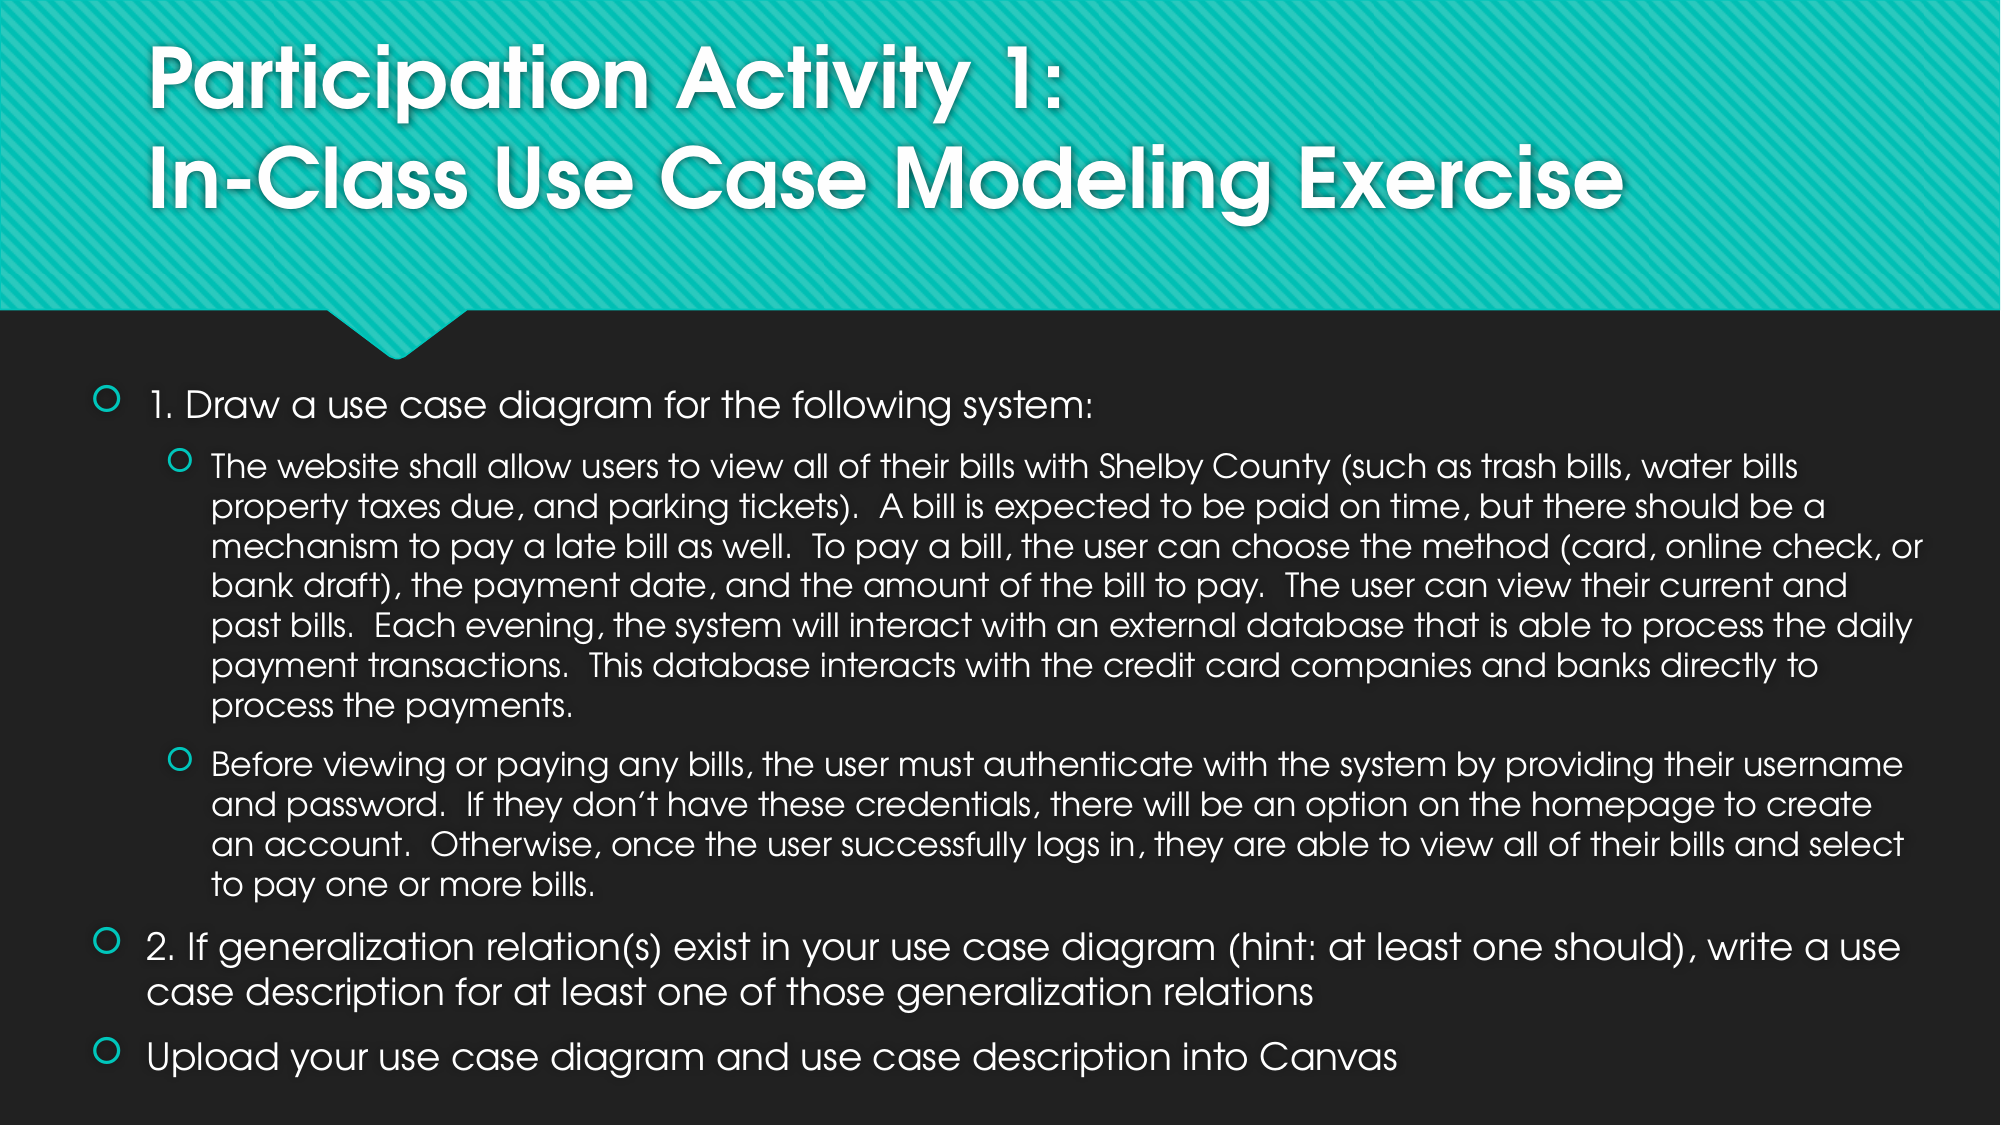

# Participation Activity 1: In-Class Use Case Modeling Exercise
1. Draw a use case diagram for the following system:
The website shall allow users to view all of their bills with Shelby County (such as trash bills, water bills property taxes due, and parking tickets).  A bill is expected to be paid on time, but there should be a mechanism to pay a late bill as well.  To pay a bill, the user can choose the method (card, online check, or bank draft), the payment date, and the amount of the bill to pay.  The user can view their current and past bills.  Each evening, the system will interact with an external database that is able to process the daily payment transactions.  This database interacts with the credit card companies and banks directly to process the payments.
Before viewing or paying any bills, the user must authenticate with the system by providing their username and password.  If they don’t have these credentials, there will be an option on the homepage to create an account.  Otherwise, once the user successfully logs in, they are able to view all of their bills and select to pay one or more bills.
2. If generalization relation(s) exist in your use case diagram (hint: at least one should), write a use case description for at least one of those generalization relations
Upload your use case diagram and use case description into Canvas